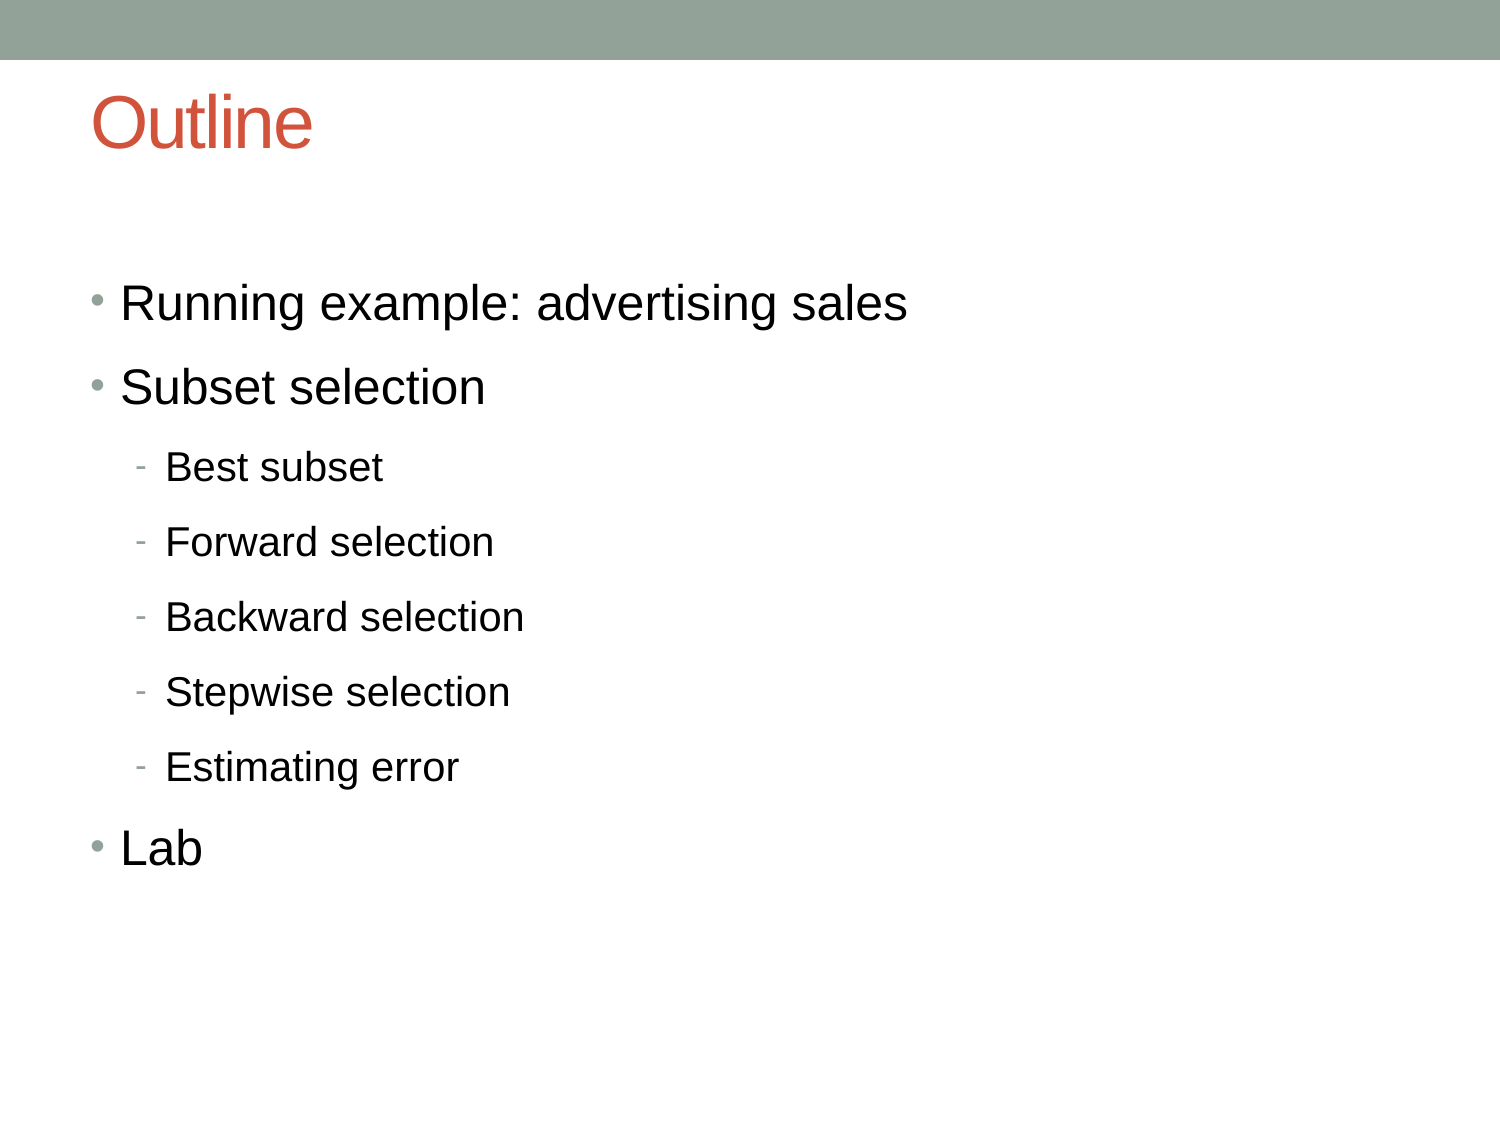

# Outline
Running example: advertising sales
Subset selection
Best subset
Forward selection
Backward selection
Stepwise selection
Estimating error
Lab